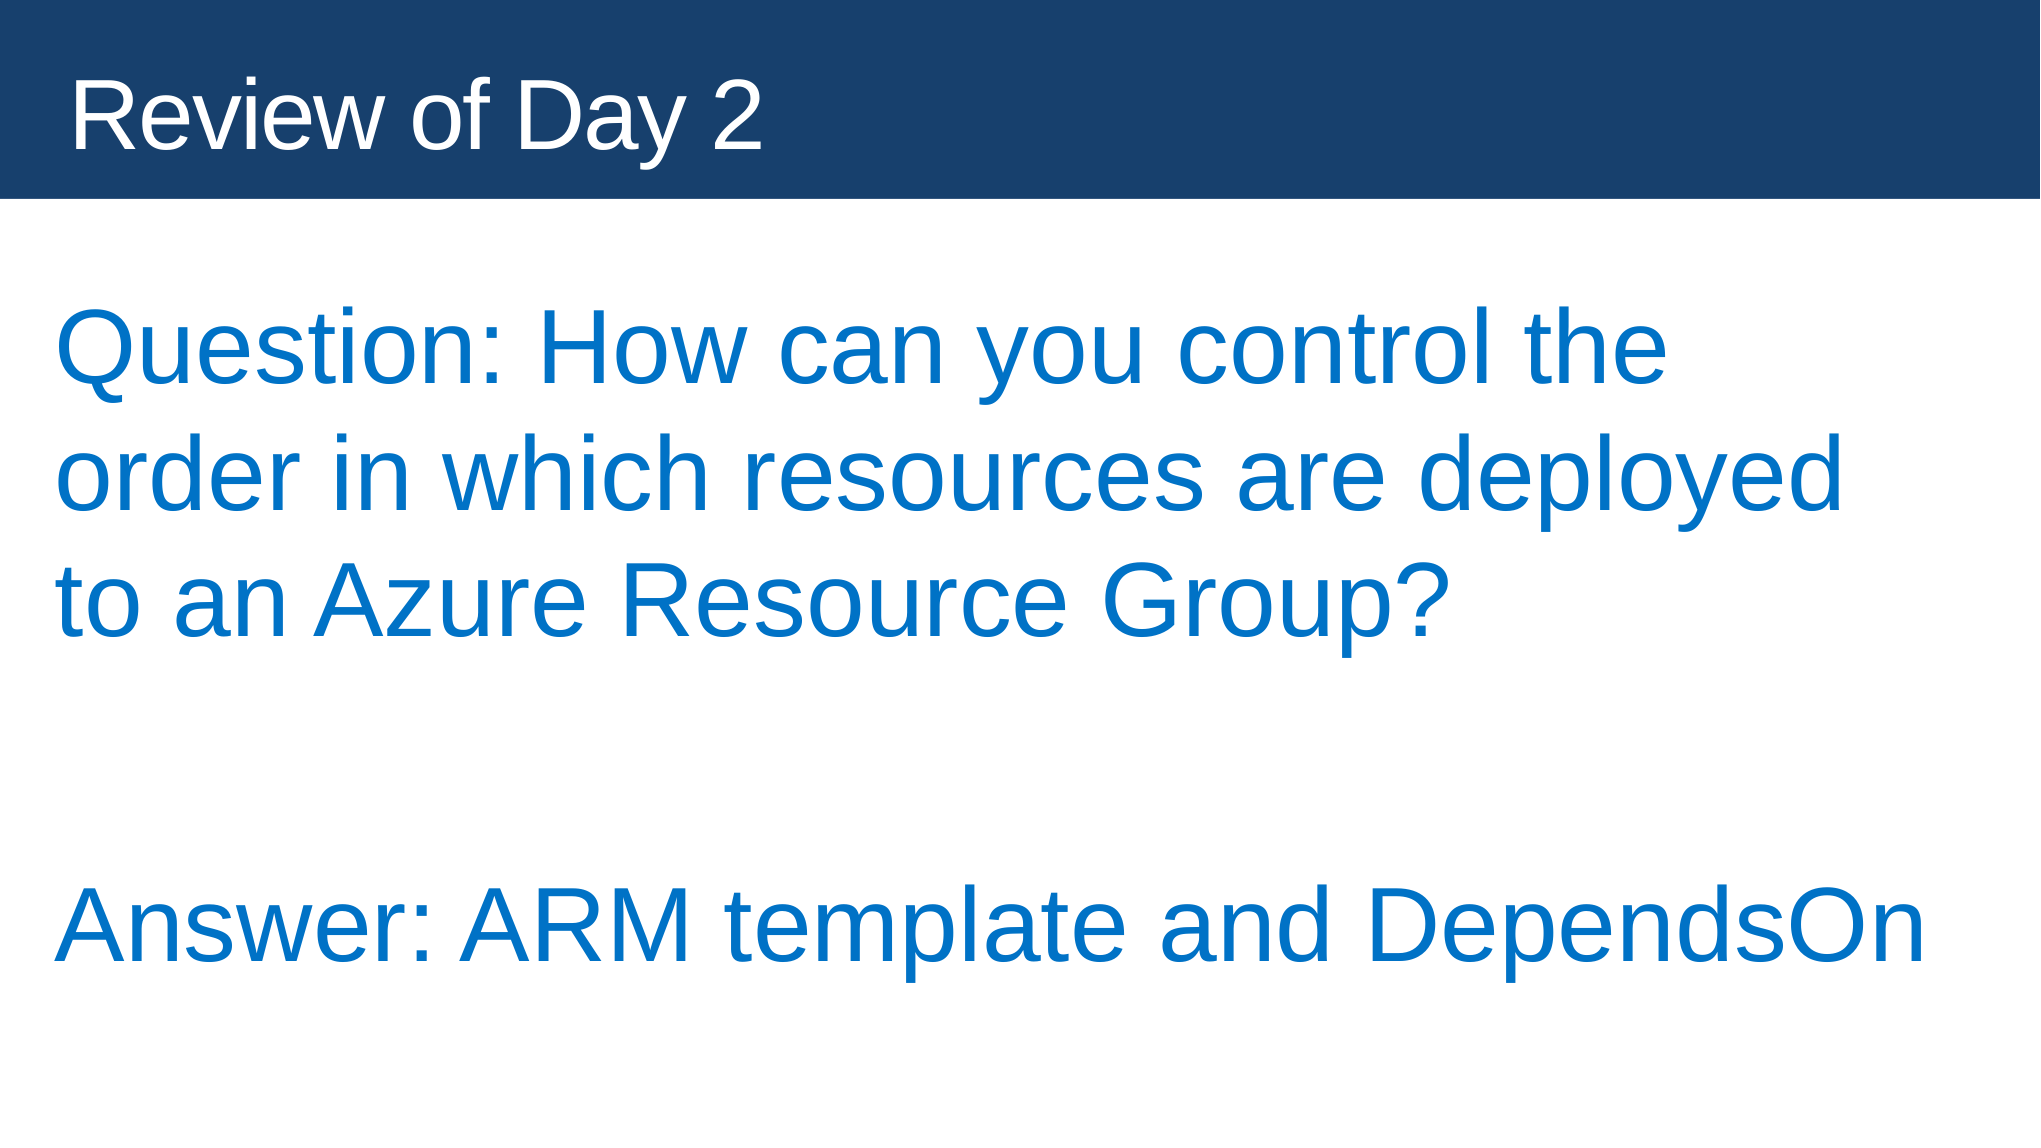

# Review of Day 2
Question: How can you control the order in which resources are deployed to an Azure Resource Group?

Answer: ARM template and DependsOn